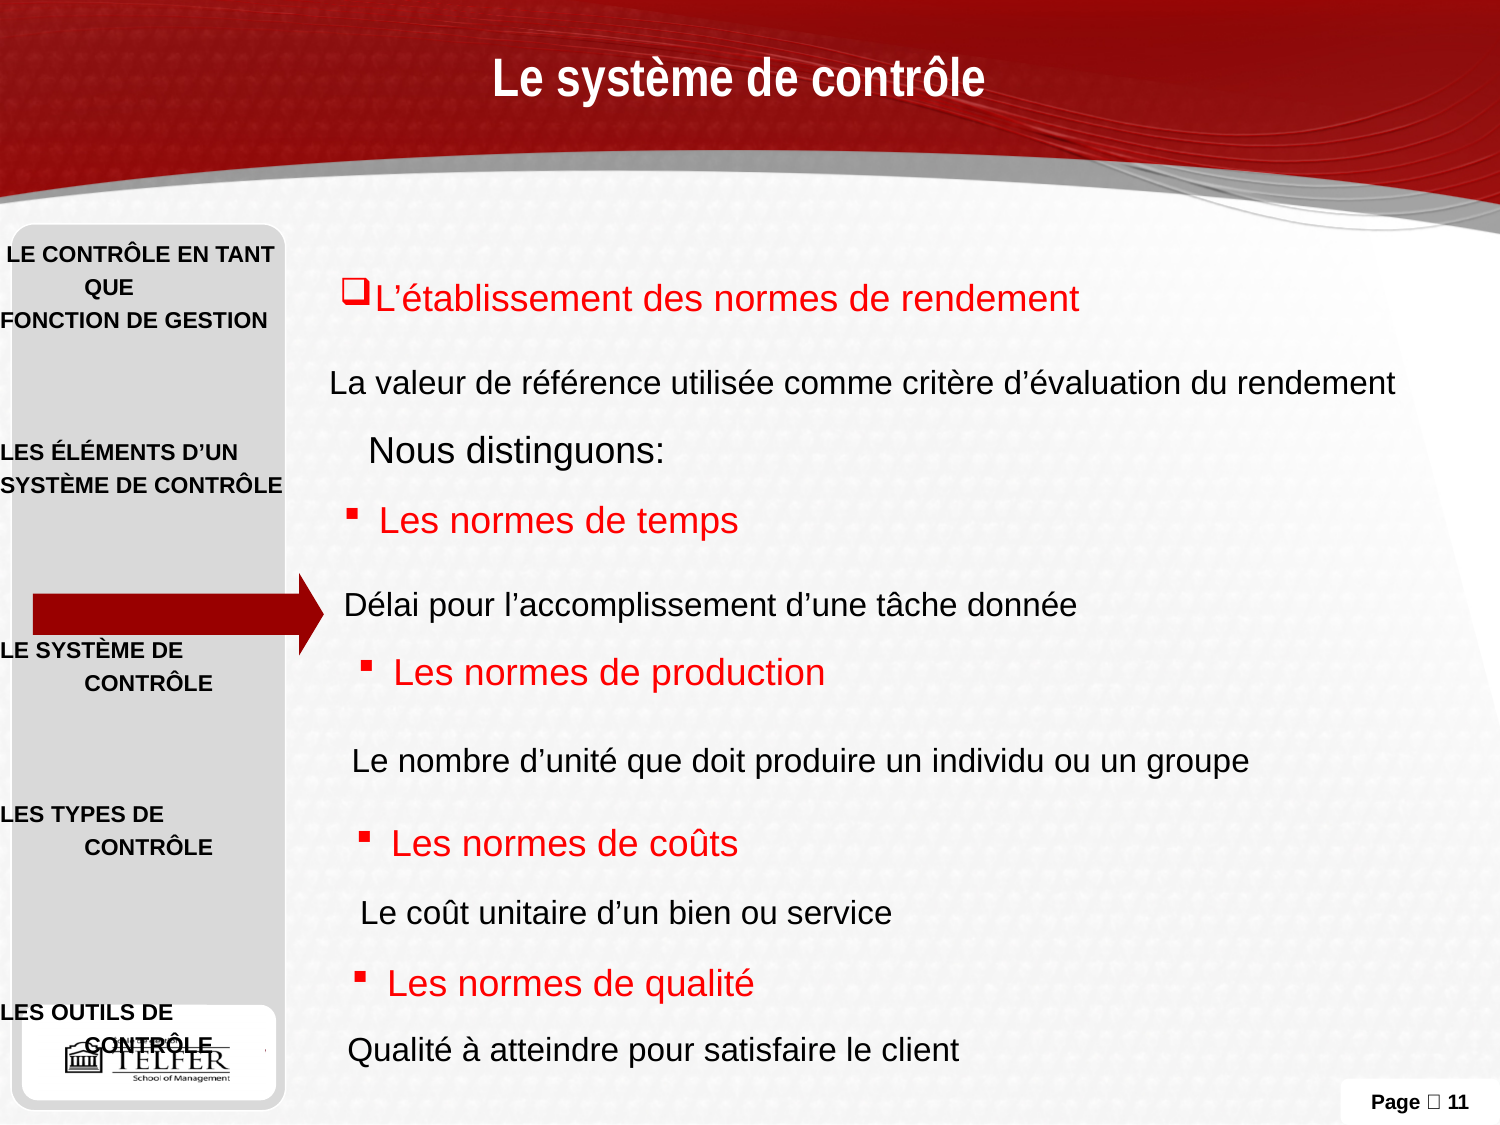

# Le système de contrôle
 Le contrôle en tant que
fonction de gestion

Les éléments d’un
système de contrôle

Le système de contrôle

Les types de contrôle

Les outils de contrôle

L’établissement des normes de rendement
La valeur de référence utilisée comme critère d’évaluation du rendement
Nous distinguons:
Les normes de temps

Délai pour l’accomplissement d’une tâche donnée
Les normes de production
Le nombre d’unité que doit produire un individu ou un groupe
Les normes de coûts
Le coût unitaire d’un bien ou service
Les normes de qualité
Qualité à atteindre pour satisfaire le client